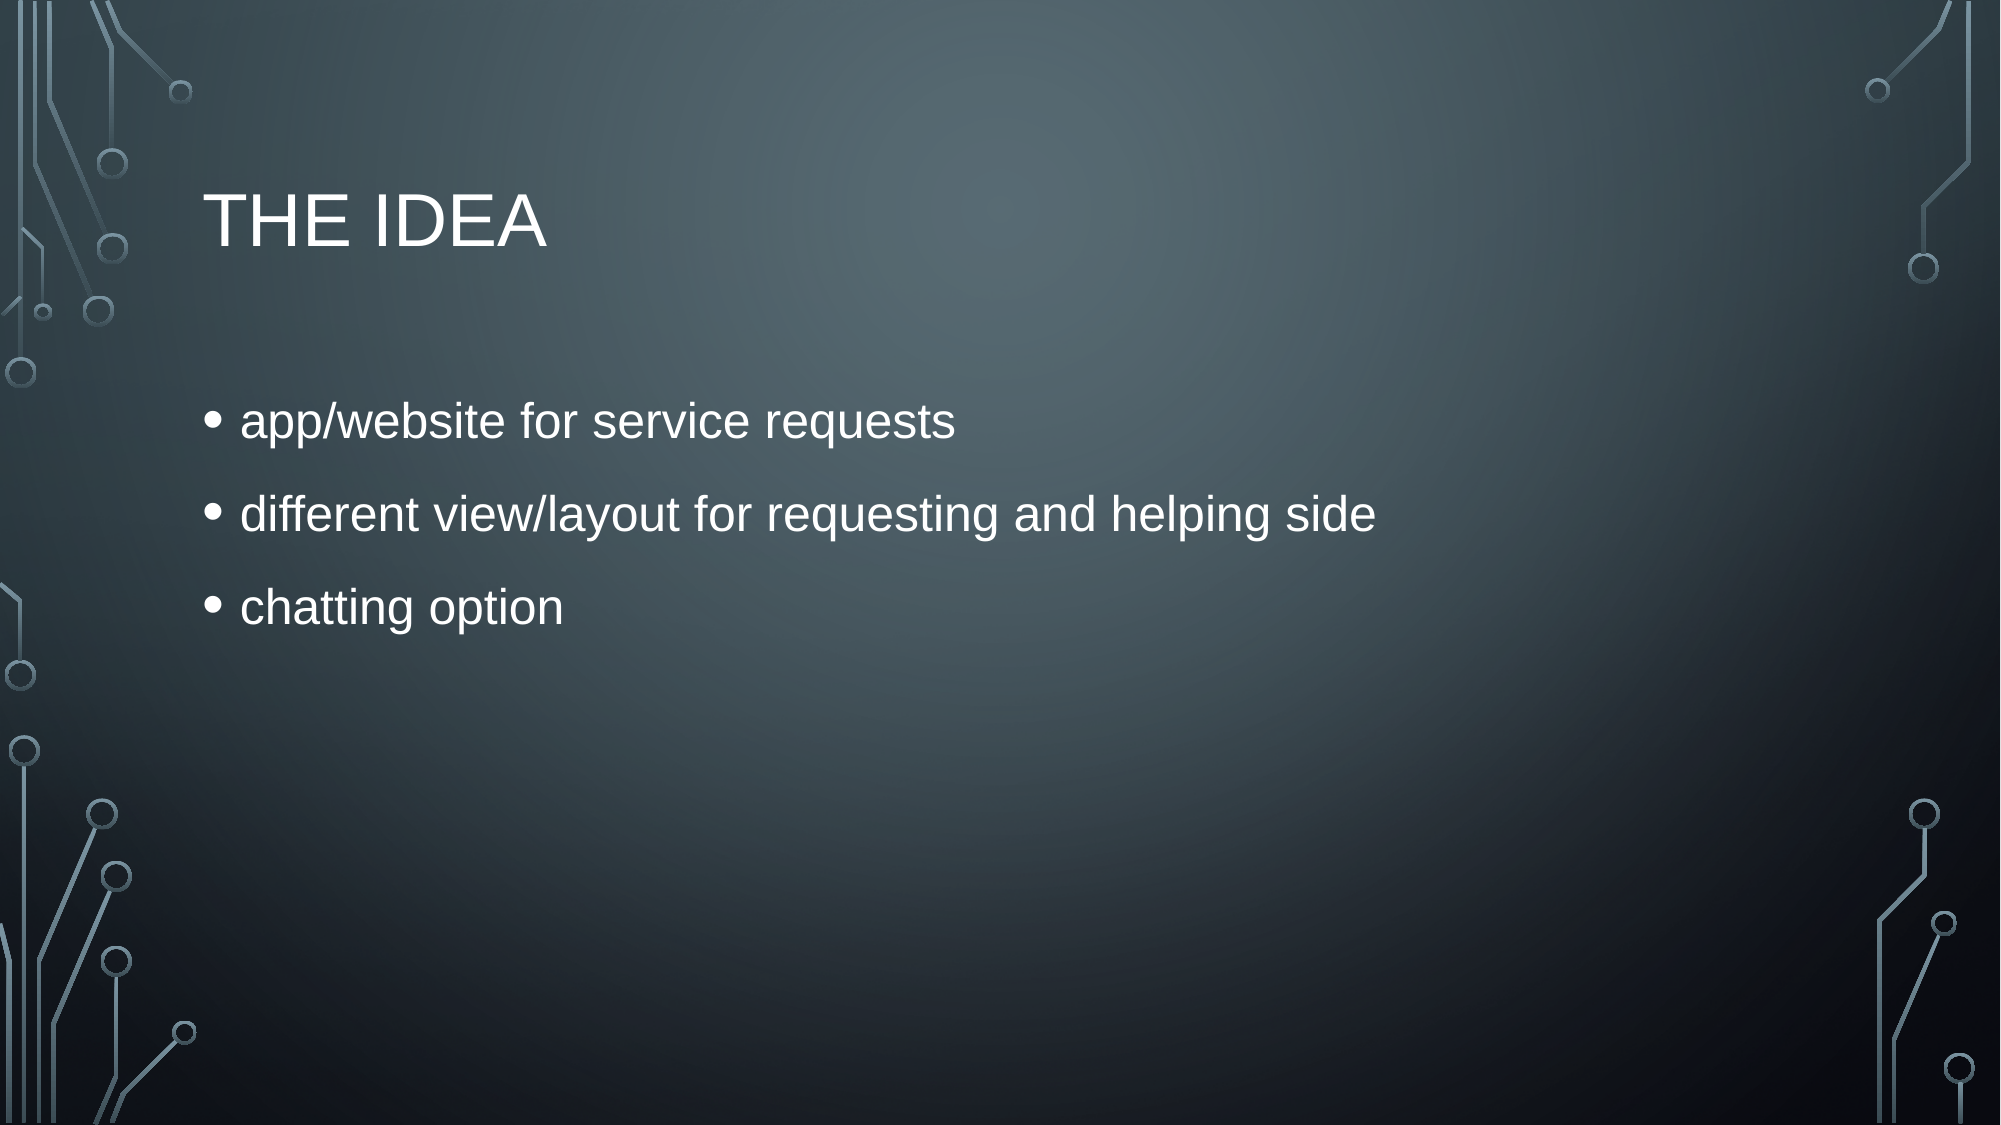

# The idea
app/website for service requests
different view/layout for requesting and helping side
chatting option